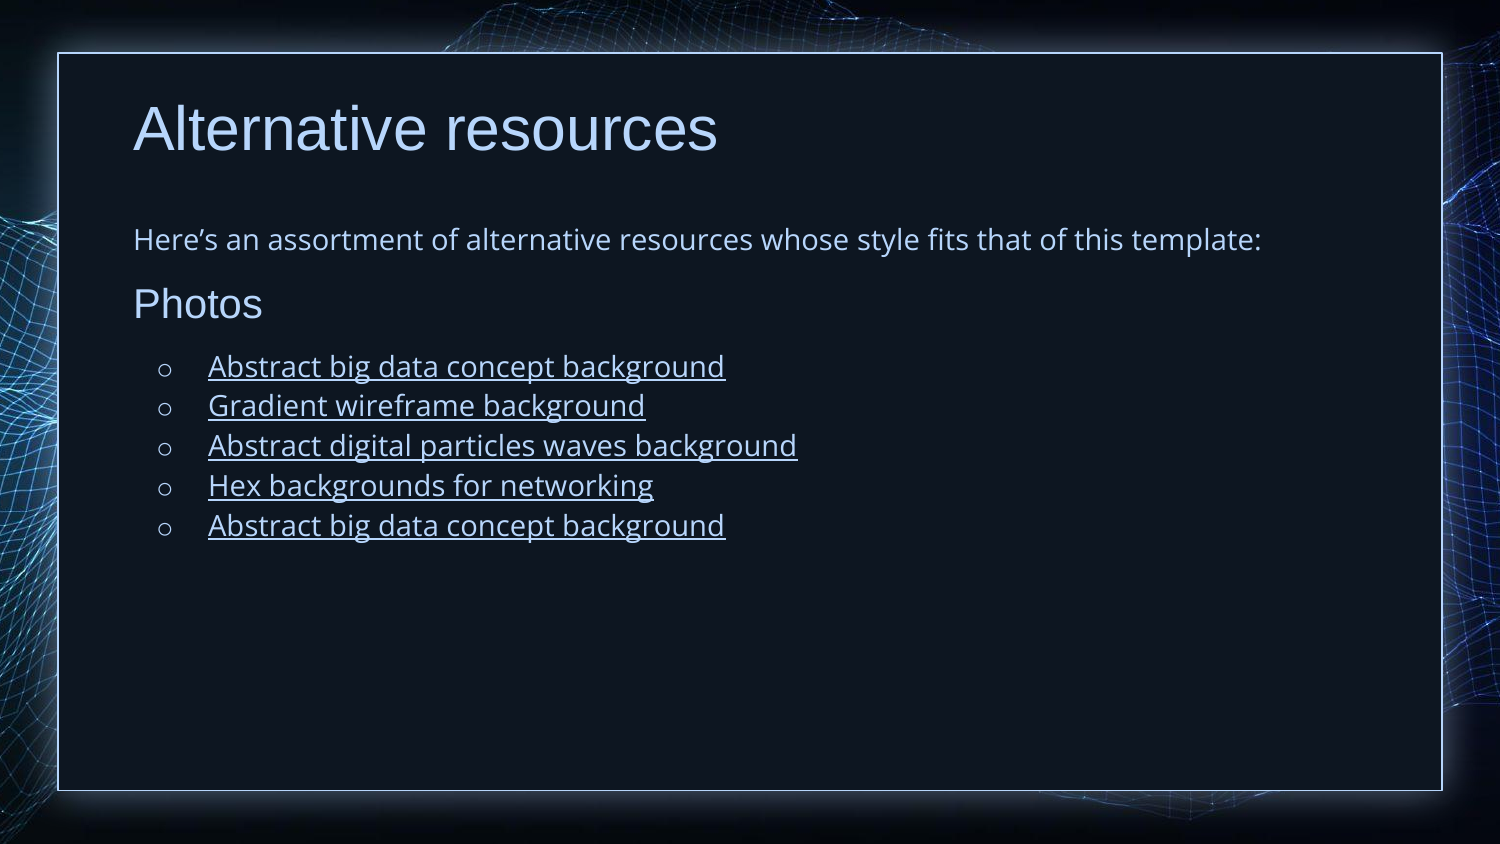

# Alternative resources
Here’s an assortment of alternative resources whose style fits that of this template:
Photos
Abstract big data concept background
Gradient wireframe background
Abstract digital particles waves background
Hex backgrounds for networking
Abstract big data concept background